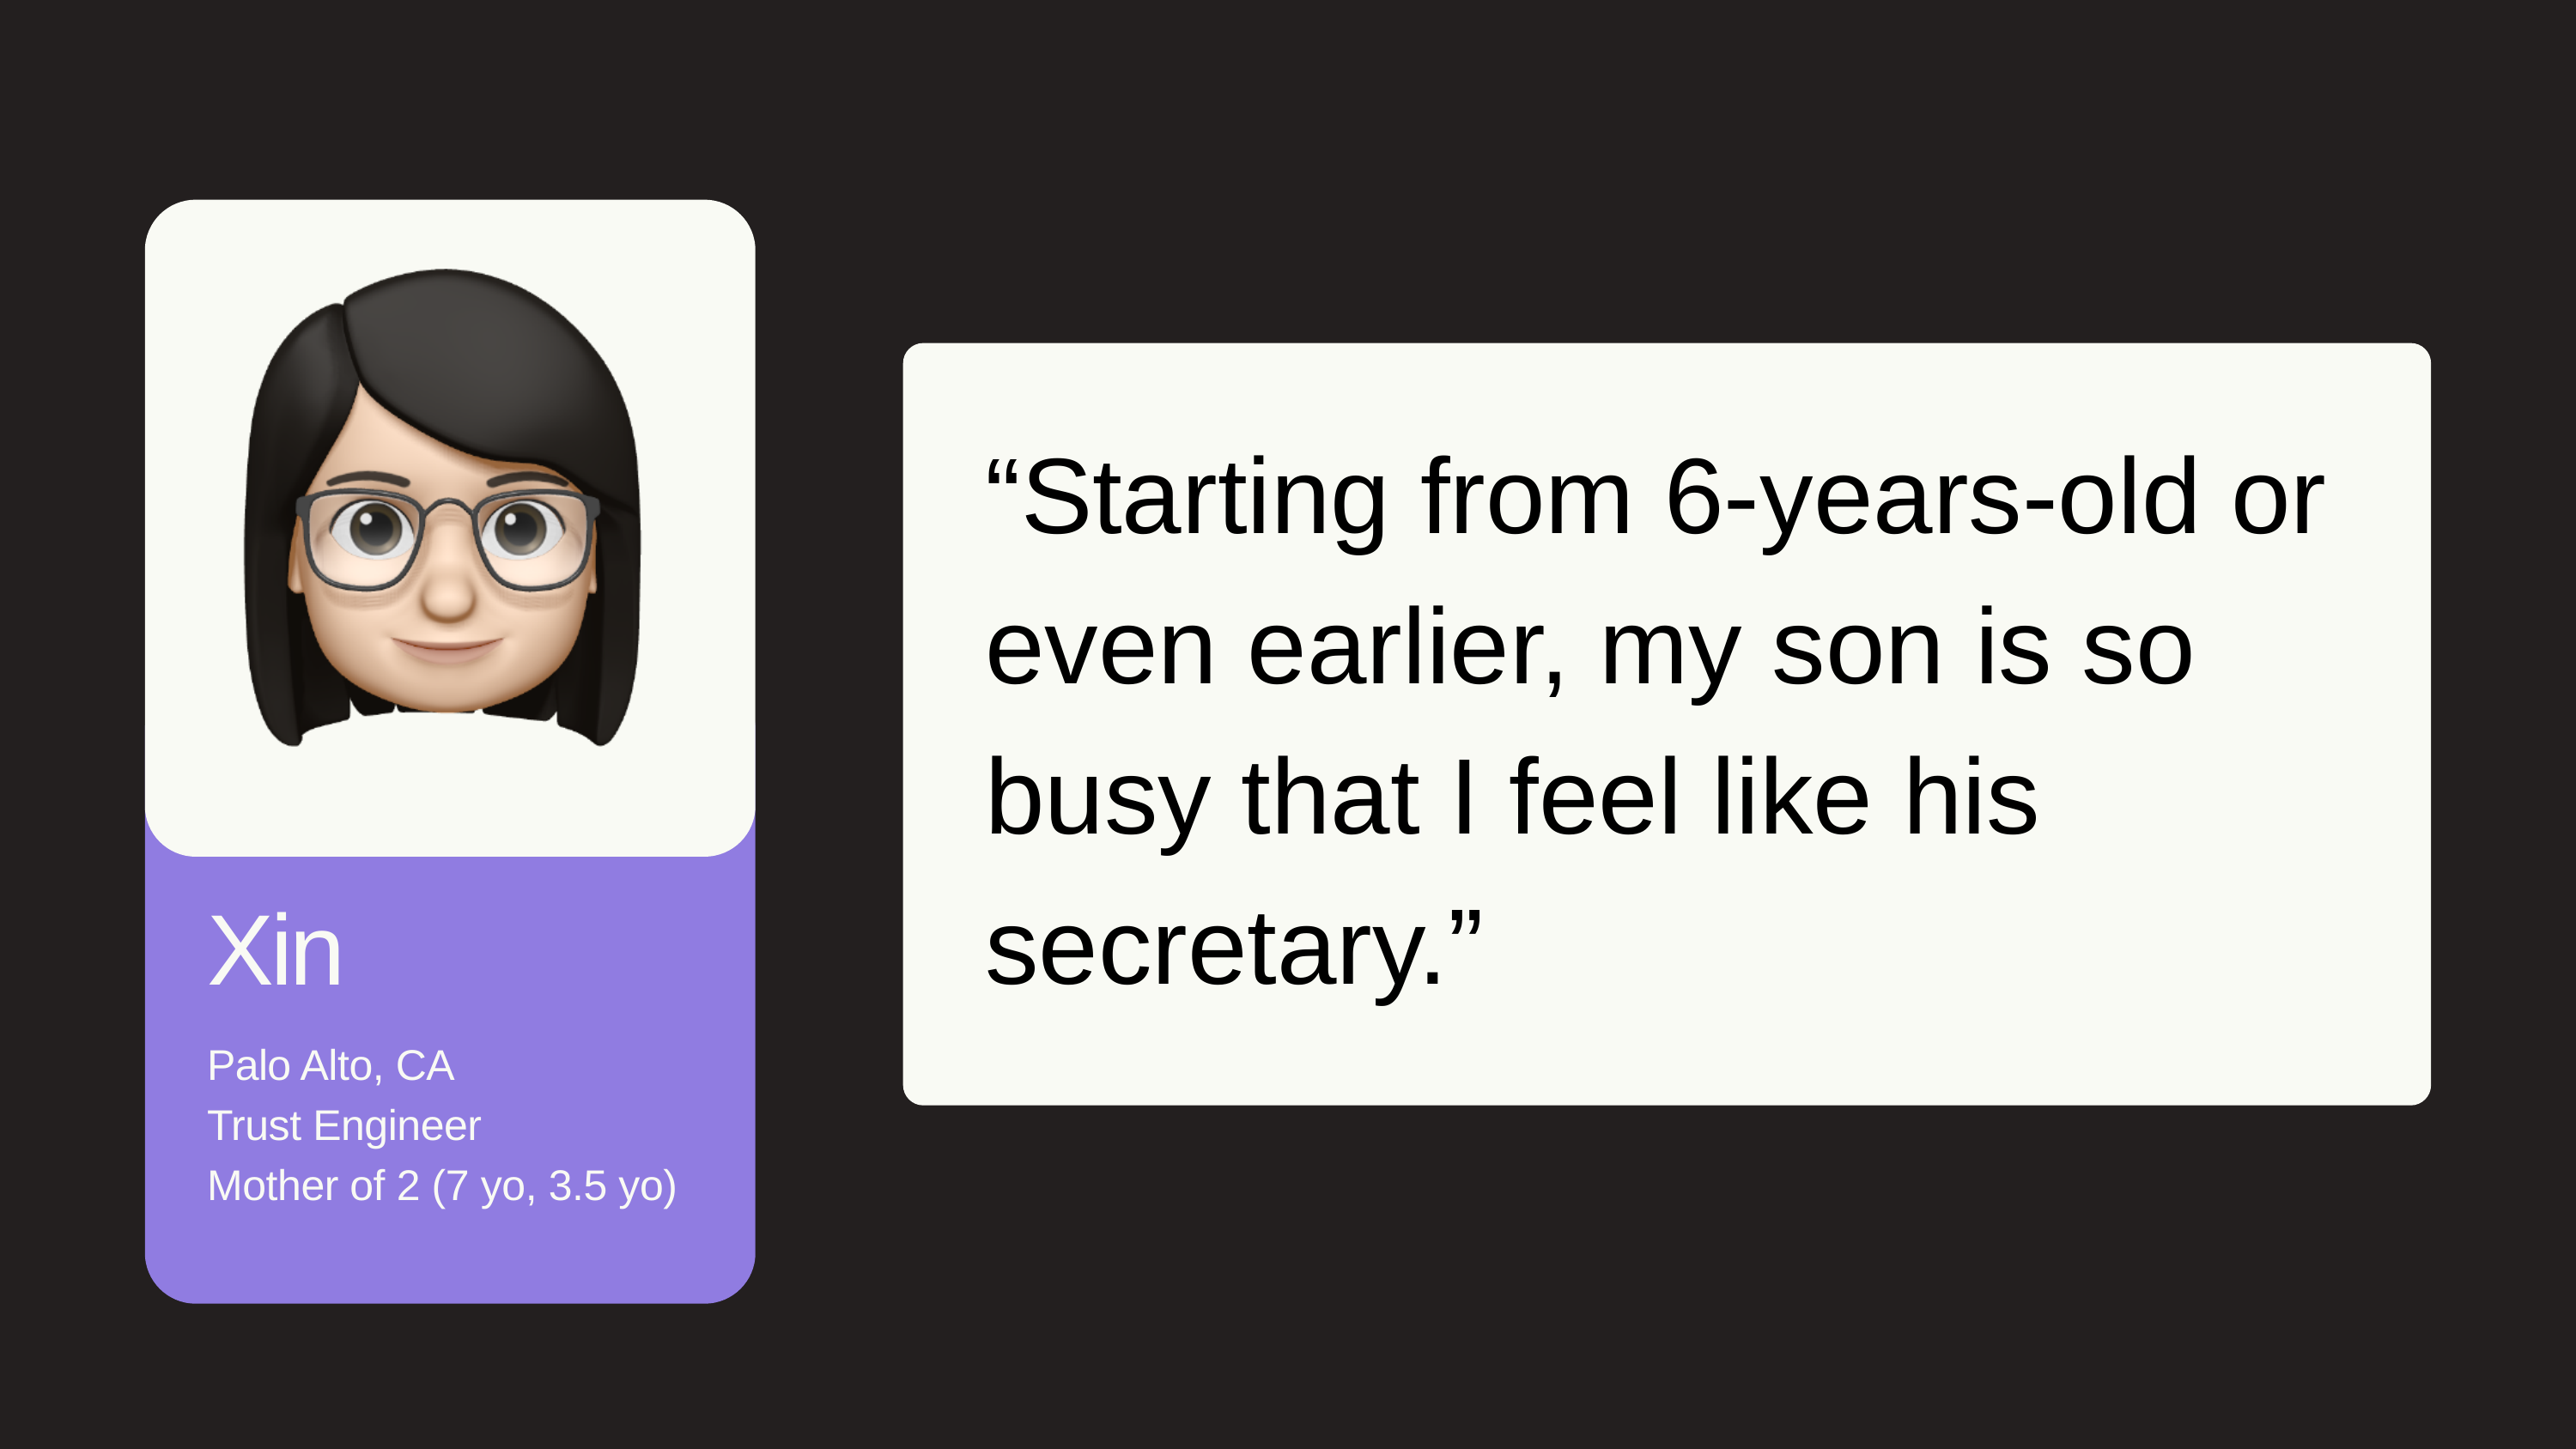

Description

“Starting from 6-years-old or even earlier, my son is so busy that I feel like his secretary.”

Xin
Palo Alto, CA
Trust Engineer
Mother of 2 (7 yo, 3.5 yo)